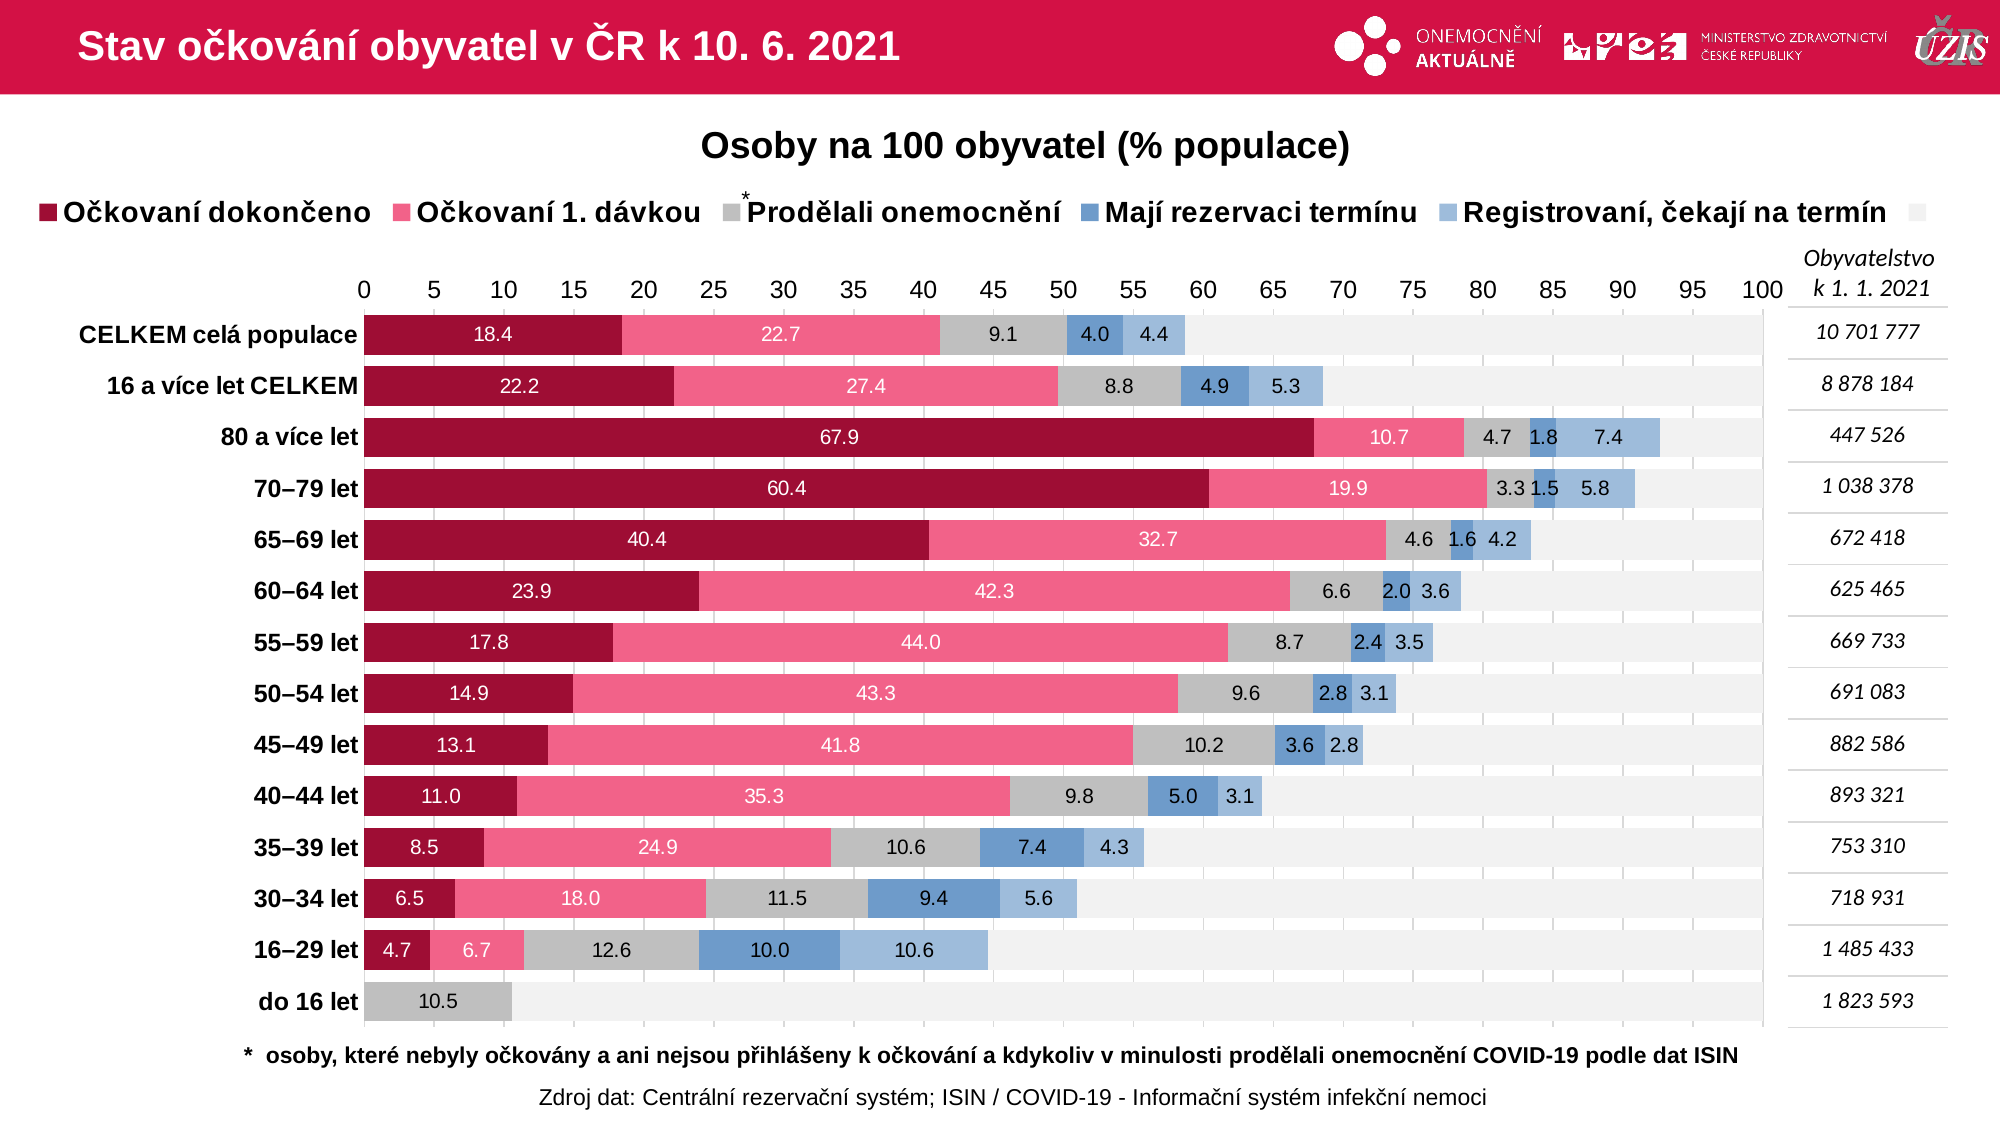

# Stav očkování obyvatel v ČR k 10. 6. 2021
Osoby na 100 obyvatel (% populace)

### Chart

| Category | Očkovaní dokončeno | Očkovaní 1. dávkou | Prodělali onemocnění | Mají rezervaci termínu | Registrovaní, čekají na termín |   |
|---|---|---|---|---|---|---|
| CELKEM celá populace | 18.39241 | 22.73592 | 9.089117 | 4.0310595 | 4.403521 | 41.3479743 |
| 16 a více let CELKEM | 22.17024 | 27.40591 | 8.79235 | 4.8590455 | 5.3080112 | 31.4644414 |
| 80 a více let | 67.92119 | 10.71468 | 4.743188 | 1.8381055 | 7.4259373 | 7.356891 |
| 70–79 let | 60.38716 | 19.89661 | 3.344158 | 1.481734 | 5.7827689 | 9.10756969 |
| 65–69 let | 40.41073 | 32.6764 | 4.614392 | 1.5900824 | 4.160656 | 16.5477426 |
| 60–64 let | 23.9011 | 42.28358 | 6.623872 | 1.9665369 | 3.6125123 | 21.6124004 |
| 55–59 let | 17.78395 | 44.00037 | 8.743186 | 2.4445563 | 3.4715327 | 23.5564023 |
| 50–54 let | 14.92889 | 43.27758 | 9.643415 | 2.8054517 | 3.1039687 | 26.2406976 |
| 45–49 let | 13.12121 | 41.82686 | 10.15199 | 3.5596531 | 2.7817119 | 28.5585767 |
| 40–44 let | 10.95161 | 35.25407 | 9.820546 | 5.010405 | 3.1384015 | 35.8249722 |
| 35–39 let | 8.544158 | 24.86174 | 10.62776 | 7.4434164 | 4.2757962 | 44.2471227 |
| 30–34 let | 6.456531 | 17.99811 | 11.53504 | 9.4395707 | 5.5531059 | 49.0176387 |
| 16–29 let | 4.670961 | 6.722888 | 12.56691 | 10.025292 | 10.635417 | 55.3785327 |
| do 16 let | None | None | 10.53393 | None | None | 89.4660706 |
*
Obyvatelstvo
k 1. 1. 2021
| 10 701 777 |
| --- |
| 8 878 184 |
| 447 526 |
| 1 038 378 |
| 672 418 |
| 625 465 |
| 669 733 |
| 691 083 |
| 882 586 |
| 893 321 |
| 753 310 |
| 718 931 |
| 1 485 433 |
| 1 823 593 |
*  osoby, které nebyly očkovány a ani nejsou přihlášeny k očkování a kdykoliv v minulosti prodělali onemocnění COVID-19 podle dat ISIN
Zdroj dat: Centrální rezervační systém; ISIN / COVID-19 - Informační systém infekční nemoci